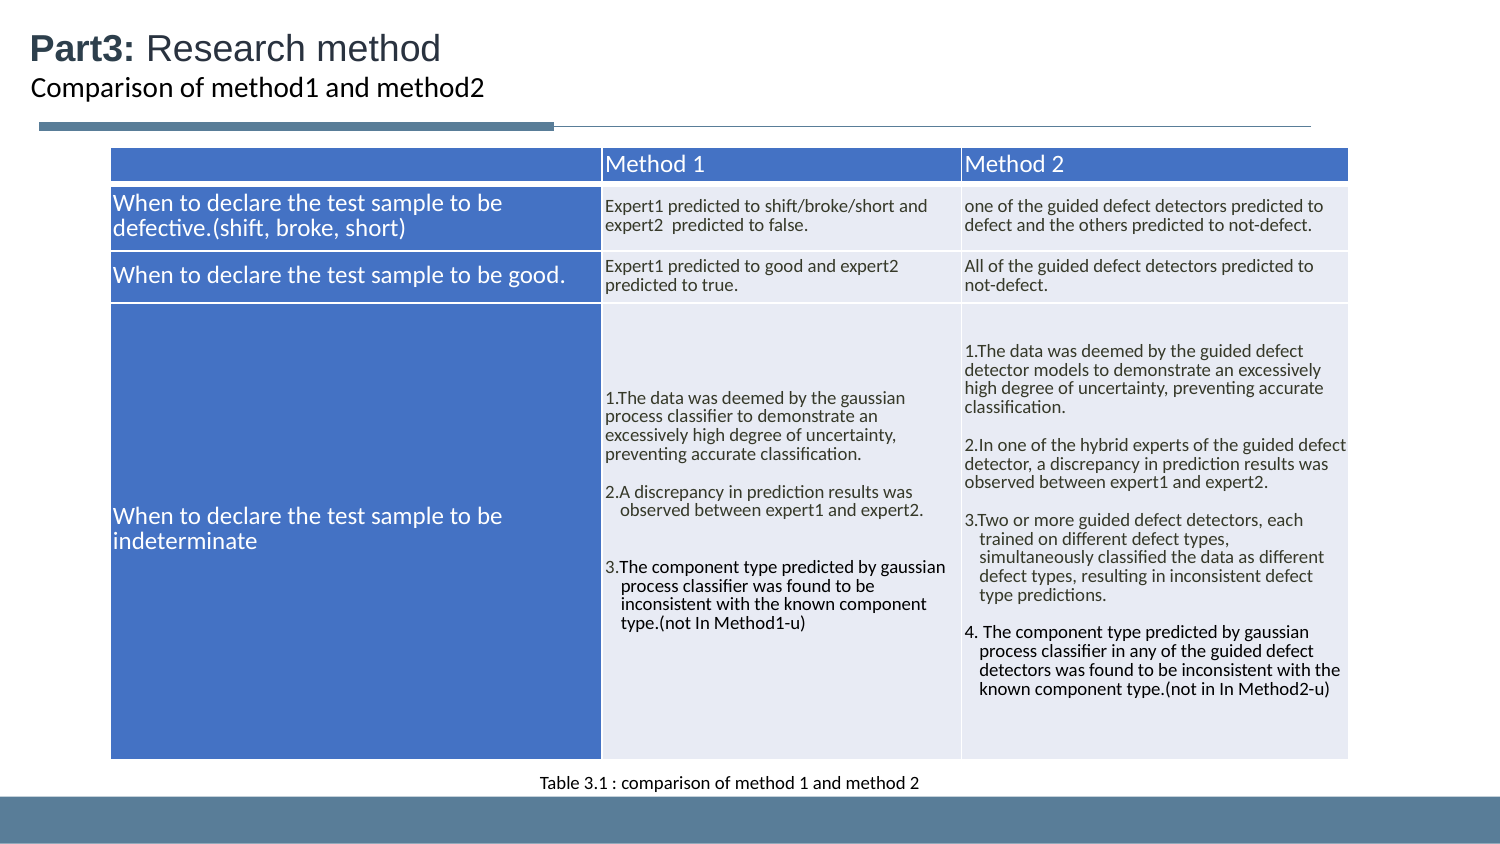

Part3: Research method
Comparison of method1 and method2
|  | Method 1 | Method 2 |
| --- | --- | --- |
| When to declare the test sample to be defective.(shift, broke, short) | Expert1 predicted to shift/broke/short and expert2 predicted to false. | one of the guided defect detectors predicted to defect and the others predicted to not-defect. |
| When to declare the test sample to be good. | Expert1 predicted to good and expert2 predicted to true. | All of the guided defect detectors predicted to not-defect. |
| When to declare the test sample to be indeterminate | 1.The data was deemed by the gaussian process classifier to demonstrate an excessively high degree of uncertainty, preventing accurate classification. 2.A discrepancy in prediction results was observed between expert1 and expert2. 3.The component type predicted by gaussian process classifier was found to be inconsistent with the known component type.(not In Method1-u) | 1.The data was deemed by the guided defect detector models to demonstrate an excessively high degree of uncertainty, preventing accurate classification. 2.In one of the hybrid experts of the guided defect detector, a discrepancy in prediction results was observed between expert1 and expert2. 3.Two or more guided defect detectors, each trained on different defect types, simultaneously classified the data as different defect types, resulting in inconsistent defect type predictions. 4. The component type predicted by gaussian process classifier in any of the guided defect detectors was found to be inconsistent with the known component type.(not in In Method2-u) |
| Table 3.1 : comparison of method 1 and method 2 |  |  |